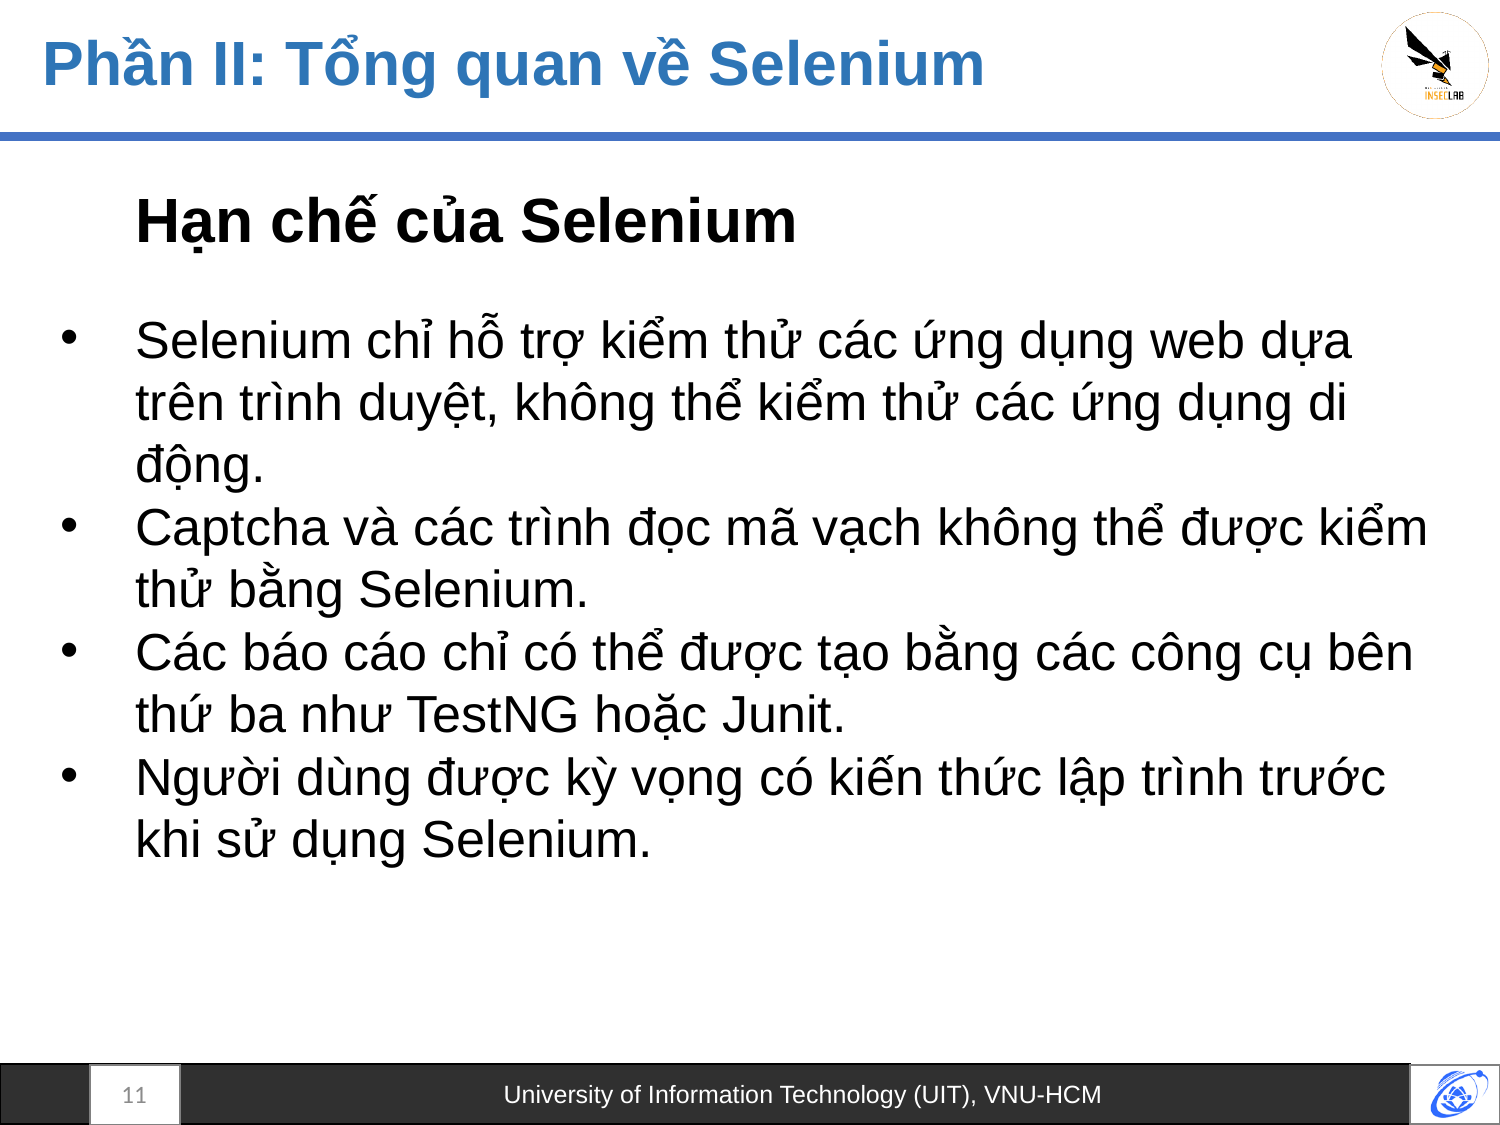

# Phần II: Tổng quan về Selenium
Hạn chế của Selenium
Selenium chỉ hỗ trợ kiểm thử các ứng dụng web dựa trên trình duyệt, không thể kiểm thử các ứng dụng di động.
Captcha và các trình đọc mã vạch không thể được kiểm thử bằng Selenium.
Các báo cáo chỉ có thể được tạo bằng các công cụ bên thứ ba như TestNG hoặc Junit.
Người dùng được kỳ vọng có kiến thức lập trình trước khi sử dụng Selenium.
11